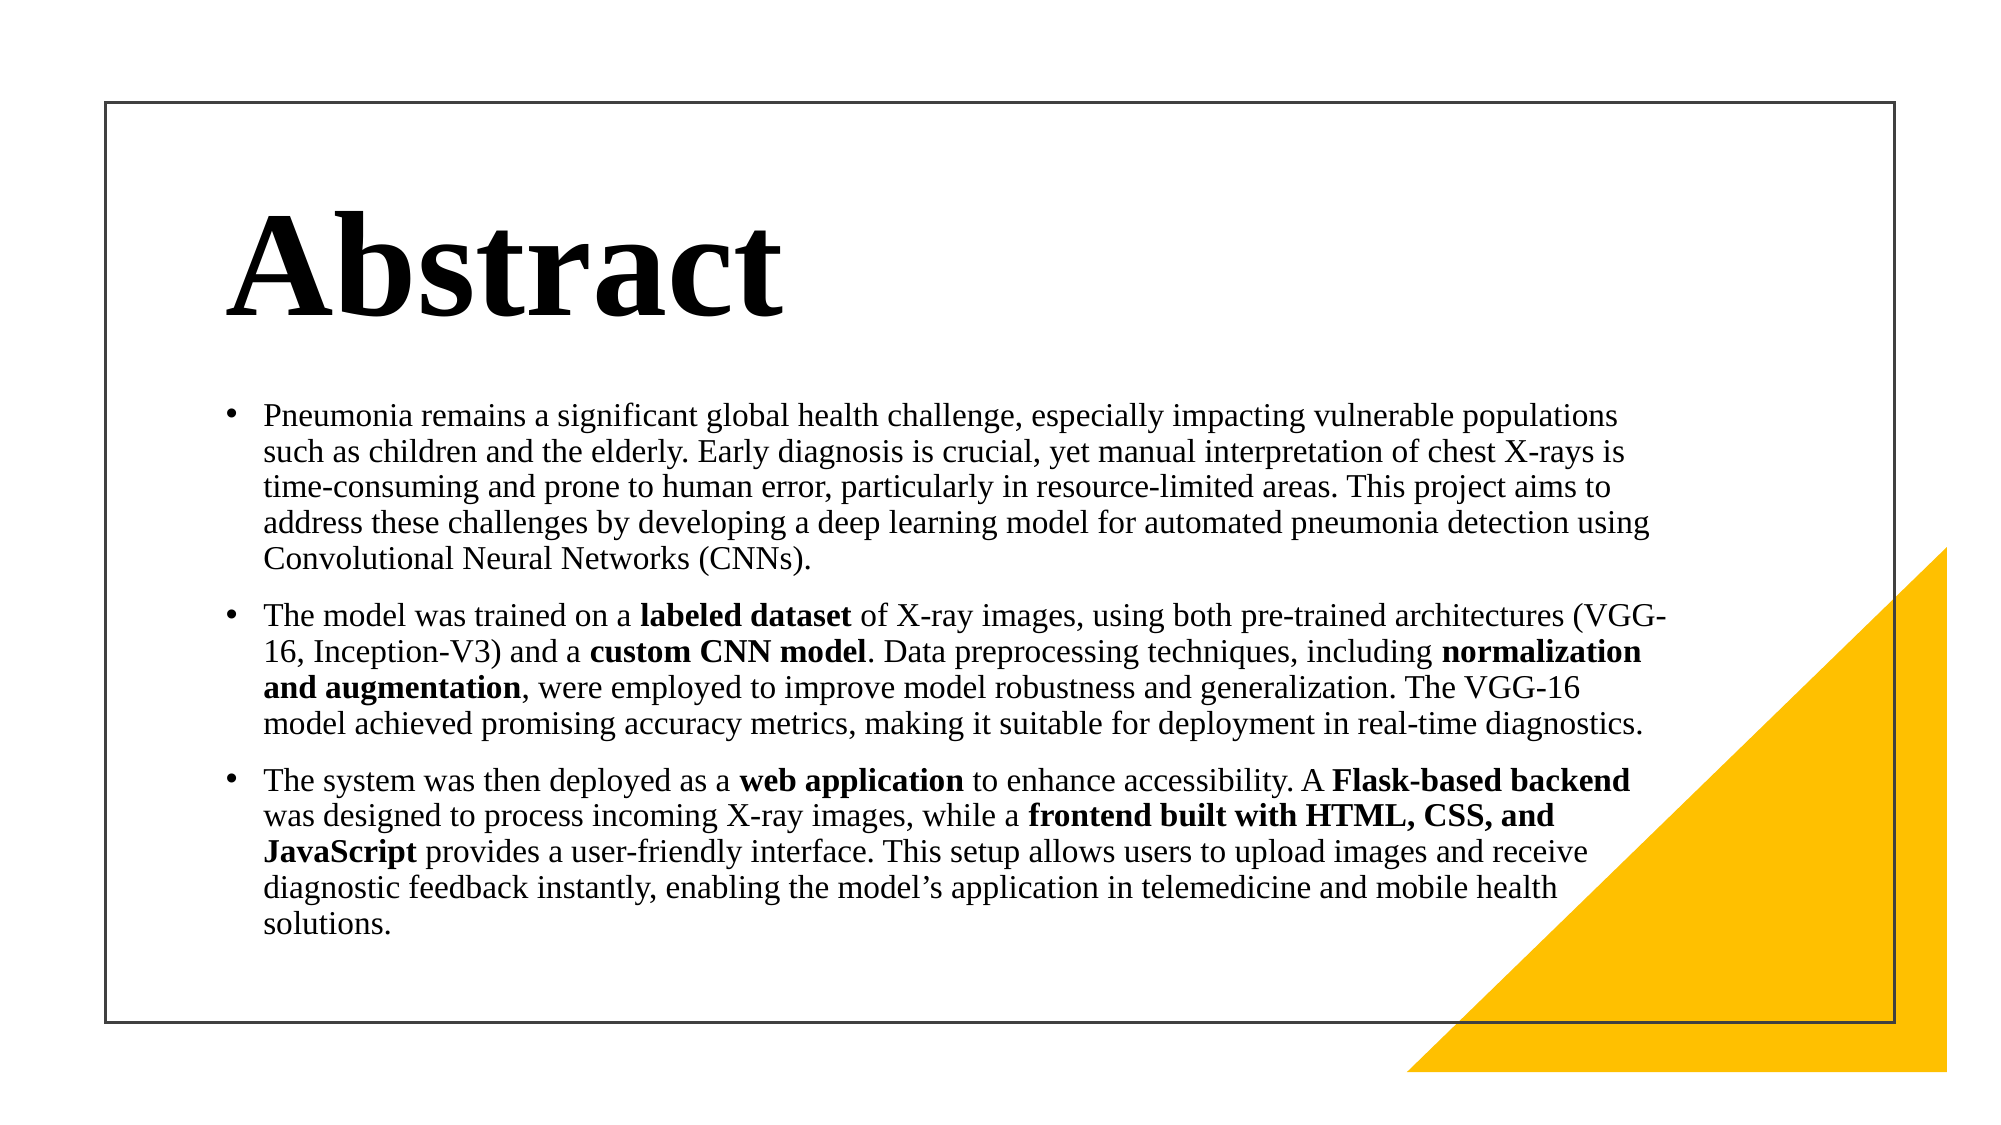

# Abstract
Pneumonia remains a significant global health challenge, especially impacting vulnerable populations such as children and the elderly. Early diagnosis is crucial, yet manual interpretation of chest X-rays is time-consuming and prone to human error, particularly in resource-limited areas. This project aims to address these challenges by developing a deep learning model for automated pneumonia detection using Convolutional Neural Networks (CNNs).
The model was trained on a labeled dataset of X-ray images, using both pre-trained architectures (VGG-16, Inception-V3) and a custom CNN model. Data preprocessing techniques, including normalization and augmentation, were employed to improve model robustness and generalization. The VGG-16 model achieved promising accuracy metrics, making it suitable for deployment in real-time diagnostics.
The system was then deployed as a web application to enhance accessibility. A Flask-based backend was designed to process incoming X-ray images, while a frontend built with HTML, CSS, and JavaScript provides a user-friendly interface. This setup allows users to upload images and receive diagnostic feedback instantly, enabling the model’s application in telemedicine and mobile health solutions.